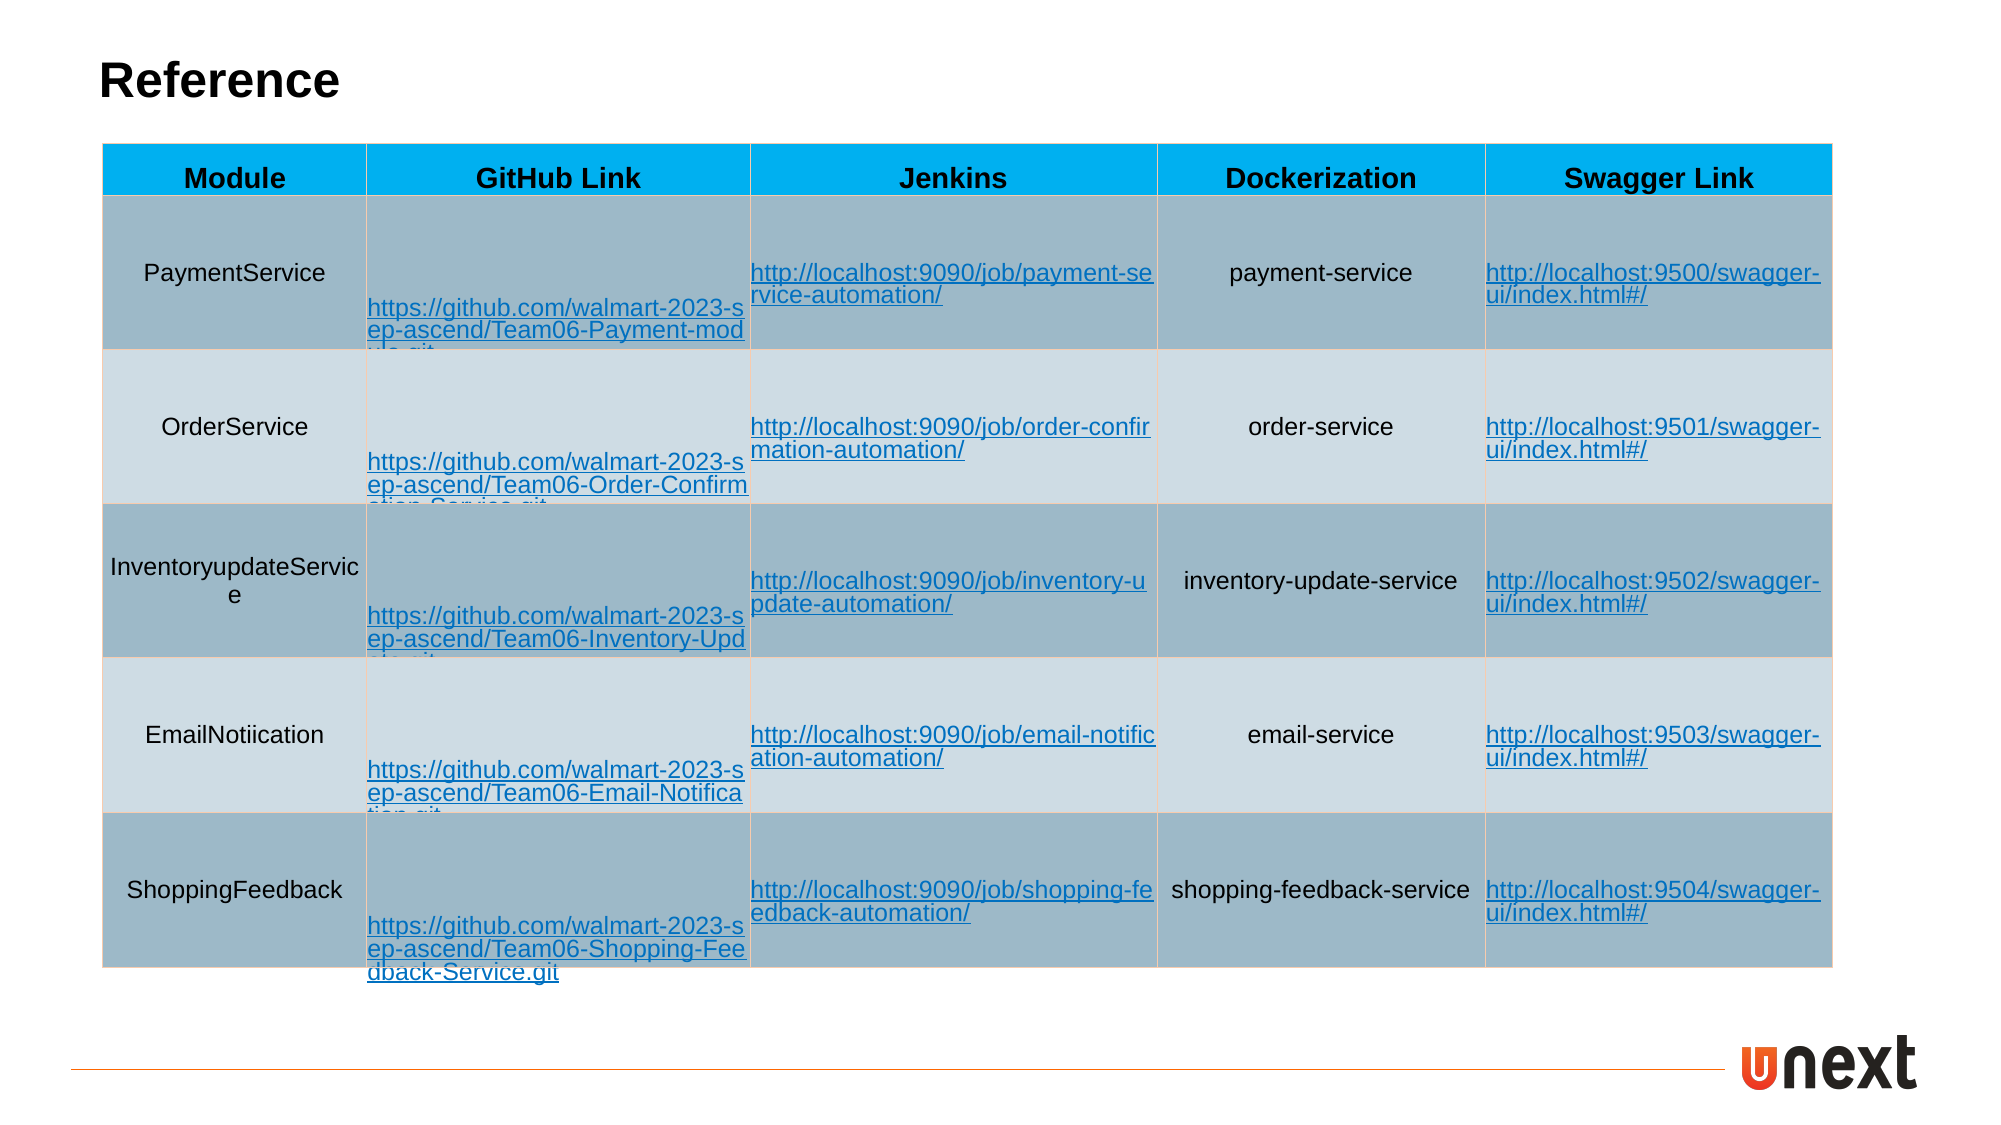

Reference
| Module | GitHub Link | Jenkins | Dockerization | Swagger Link |
| --- | --- | --- | --- | --- |
| PaymentService | https://github.com/walmart-2023-sep-ascend/Team06-Payment-module.git | http://localhost:9090/job/payment-service-automation/ | payment-service | http://localhost:9500/swagger-ui/index.html#/ |
| OrderService | https://github.com/walmart-2023-sep-ascend/Team06-Order-Confirmation-Service.git | http://localhost:9090/job/order-confirmation-automation/ | order-service | http://localhost:9501/swagger-ui/index.html#/ |
| InventoryupdateService | https://github.com/walmart-2023-sep-ascend/Team06-Inventory-Update.git | http://localhost:9090/job/inventory-update-automation/ | inventory-update-service | http://localhost:9502/swagger-ui/index.html#/ |
| EmailNotiication | https://github.com/walmart-2023-sep-ascend/Team06-Email-Notification.git | http://localhost:9090/job/email-notification-automation/ | email-service | http://localhost:9503/swagger-ui/index.html#/ |
| ShoppingFeedback | https://github.com/walmart-2023-sep-ascend/Team06-Shopping-Feedback-Service.git | http://localhost:9090/job/shopping-feedback-automation/ | shopping-feedback-service | http://localhost:9504/swagger-ui/index.html#/ |